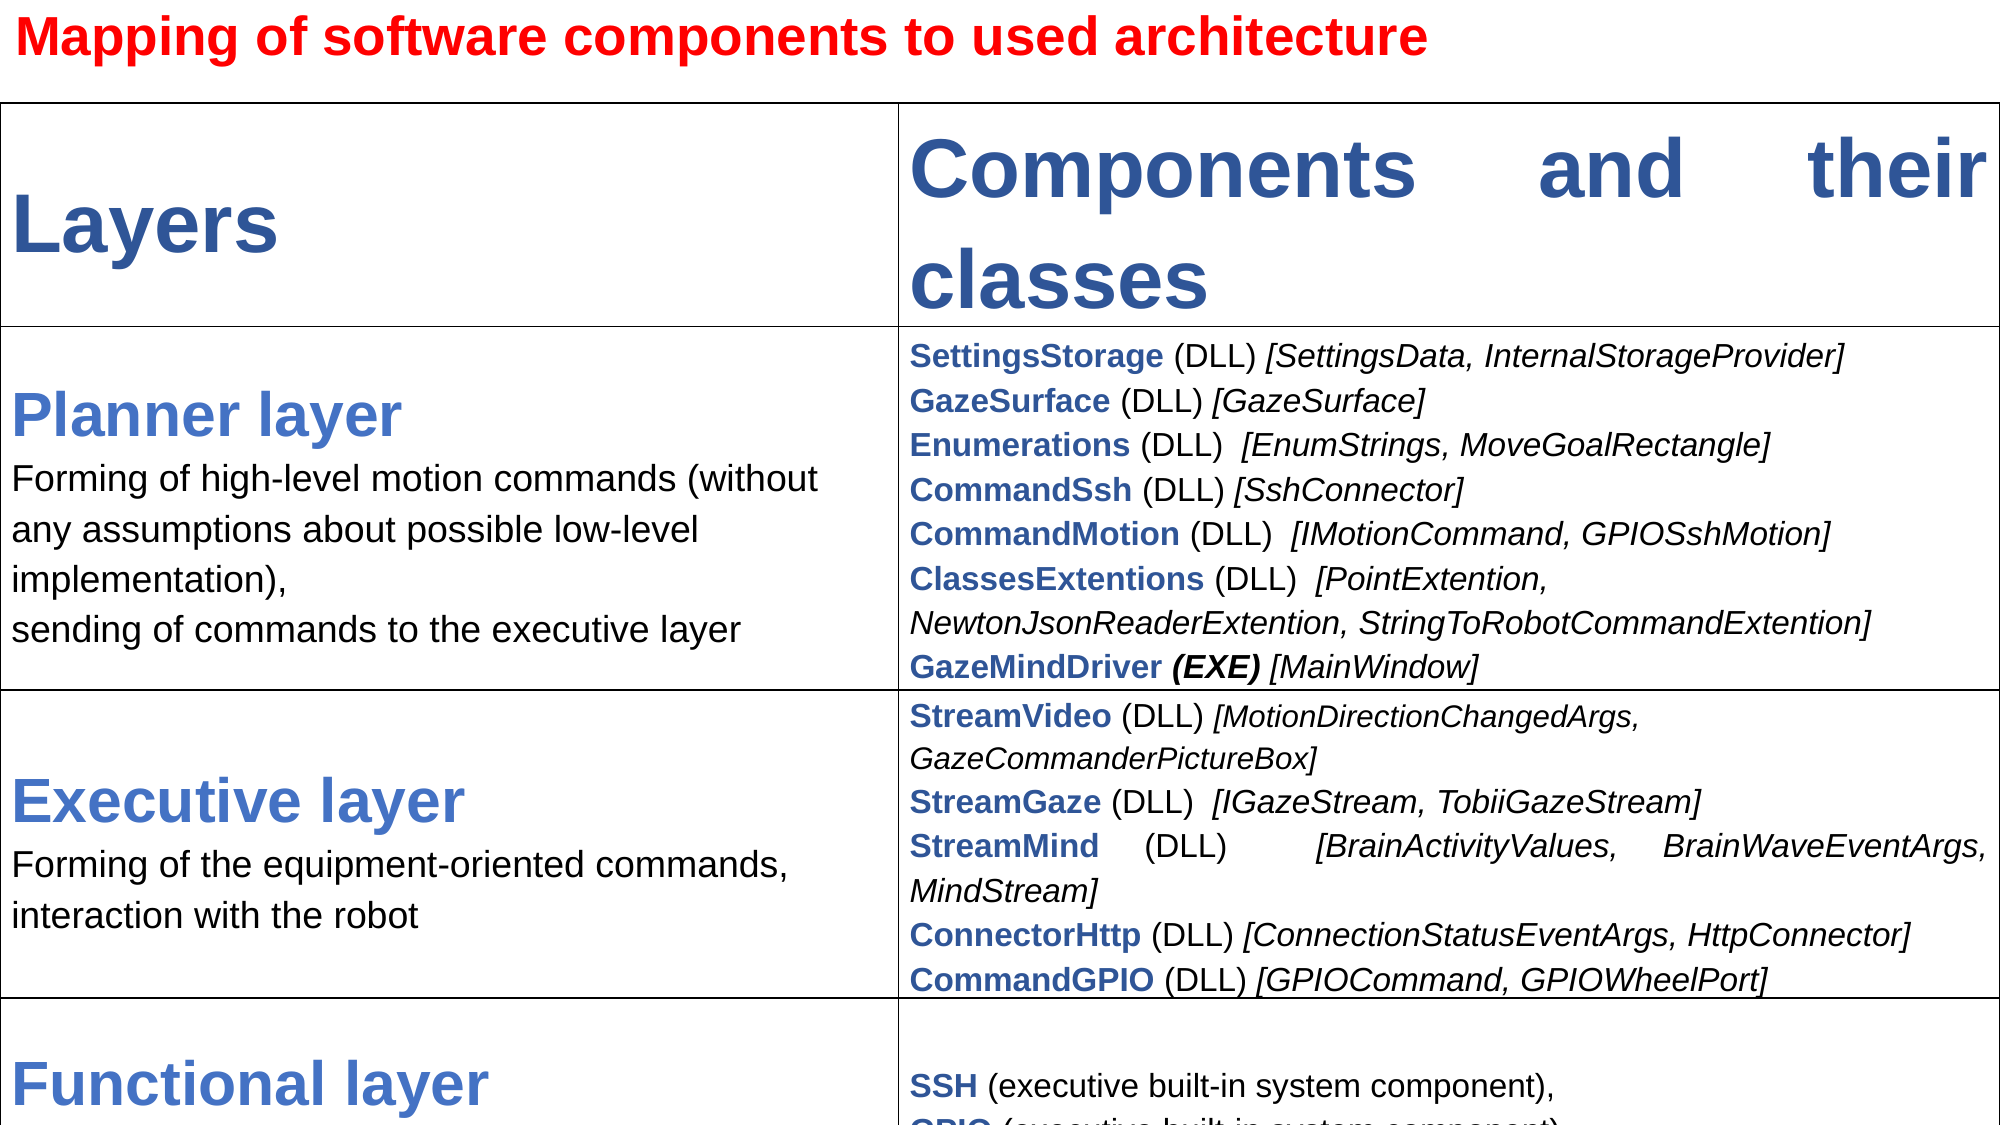

# Mapping of software components to used architecture
| Layers | Components and their classes |
| --- | --- |
| Planner layer Forming of high-level motion commands (without any assumptions about possible low-level implementation), sending of commands to the executive layer | SettingsStorage (DLL) [SettingsData, InternalStorageProvider] GazeSurface (DLL) [GazeSurface] Enumerations (DLL) [EnumStrings, MoveGoalRectangle] CommandSsh (DLL) [SshConnector] CommandMotion (DLL) [IMotionCommand, GPIOSshMotion] ClassesExtentions (DLL) [PointExtention, NewtonJsonReaderExtention, StringToRobotCommandExtention] GazeMindDriver (EXE) [MainWindow] |
| Executive layer Forming of the equipment-oriented commands, interaction with the robot | StreamVideo (DLL) [MotionDirectionChangedArgs, GazeCommanderPictureBox] StreamGaze (DLL) [IGazeStream, TobiiGazeStream] StreamMind (DLL) [BrainActivityValues, BrainWaveEventArgs, MindStream] ConnectorHttp (DLL) [ConnectionStatusEventArgs, HttpConnector] CommandGPIO (DLL) [GPIOCommand, GPIOWheelPort] |
| Functional layer Physical execution of the commands, providing of video stream | SSH (executive built-in system component), GPIO (executive built-in system component) CAM\_PIC.PHP |
12